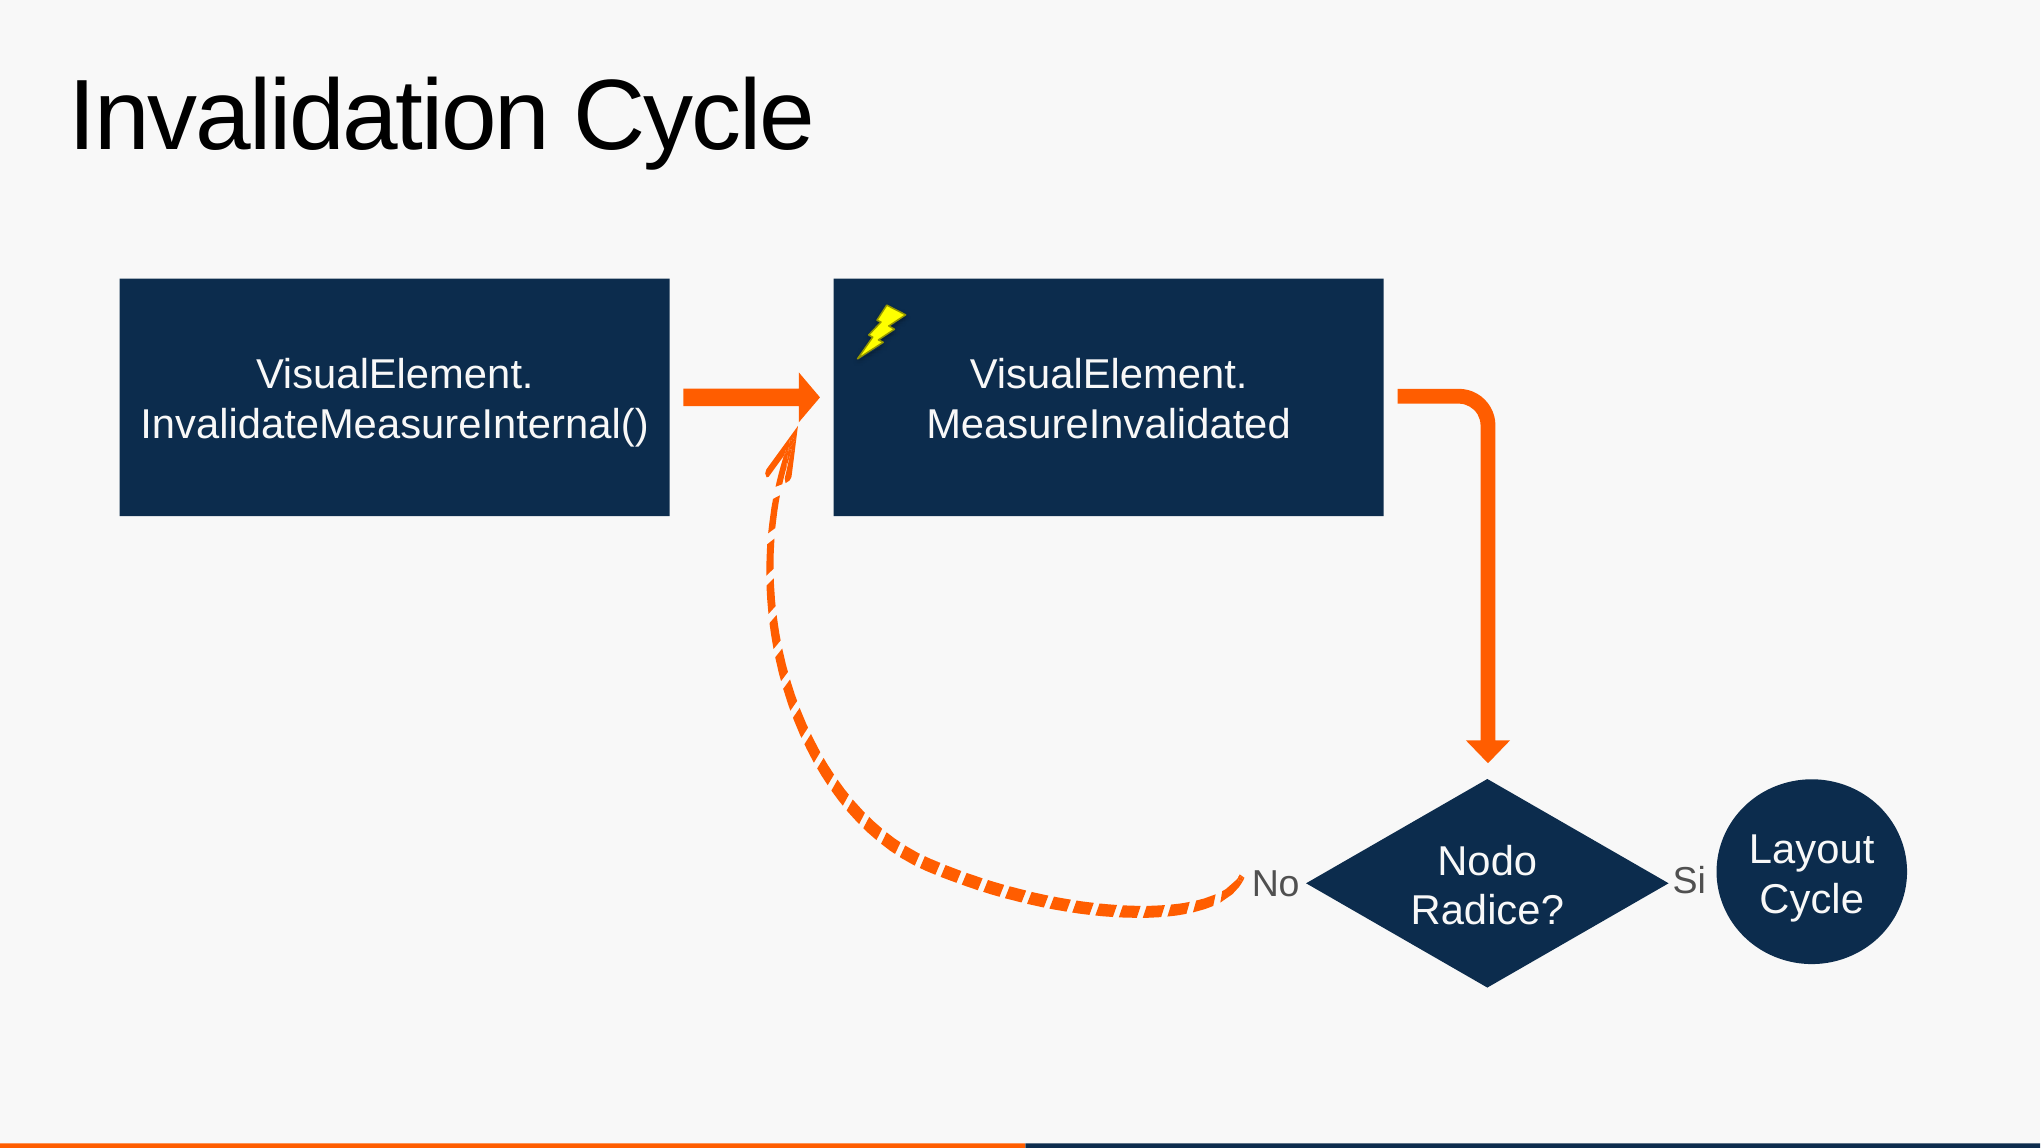

# Invalidation Cycle
VisualElement.
InvalidateMeasureInternal()
VisualElement.
MeasureInvalidated

Nodo Radice?
Layout Cycle
Si
No